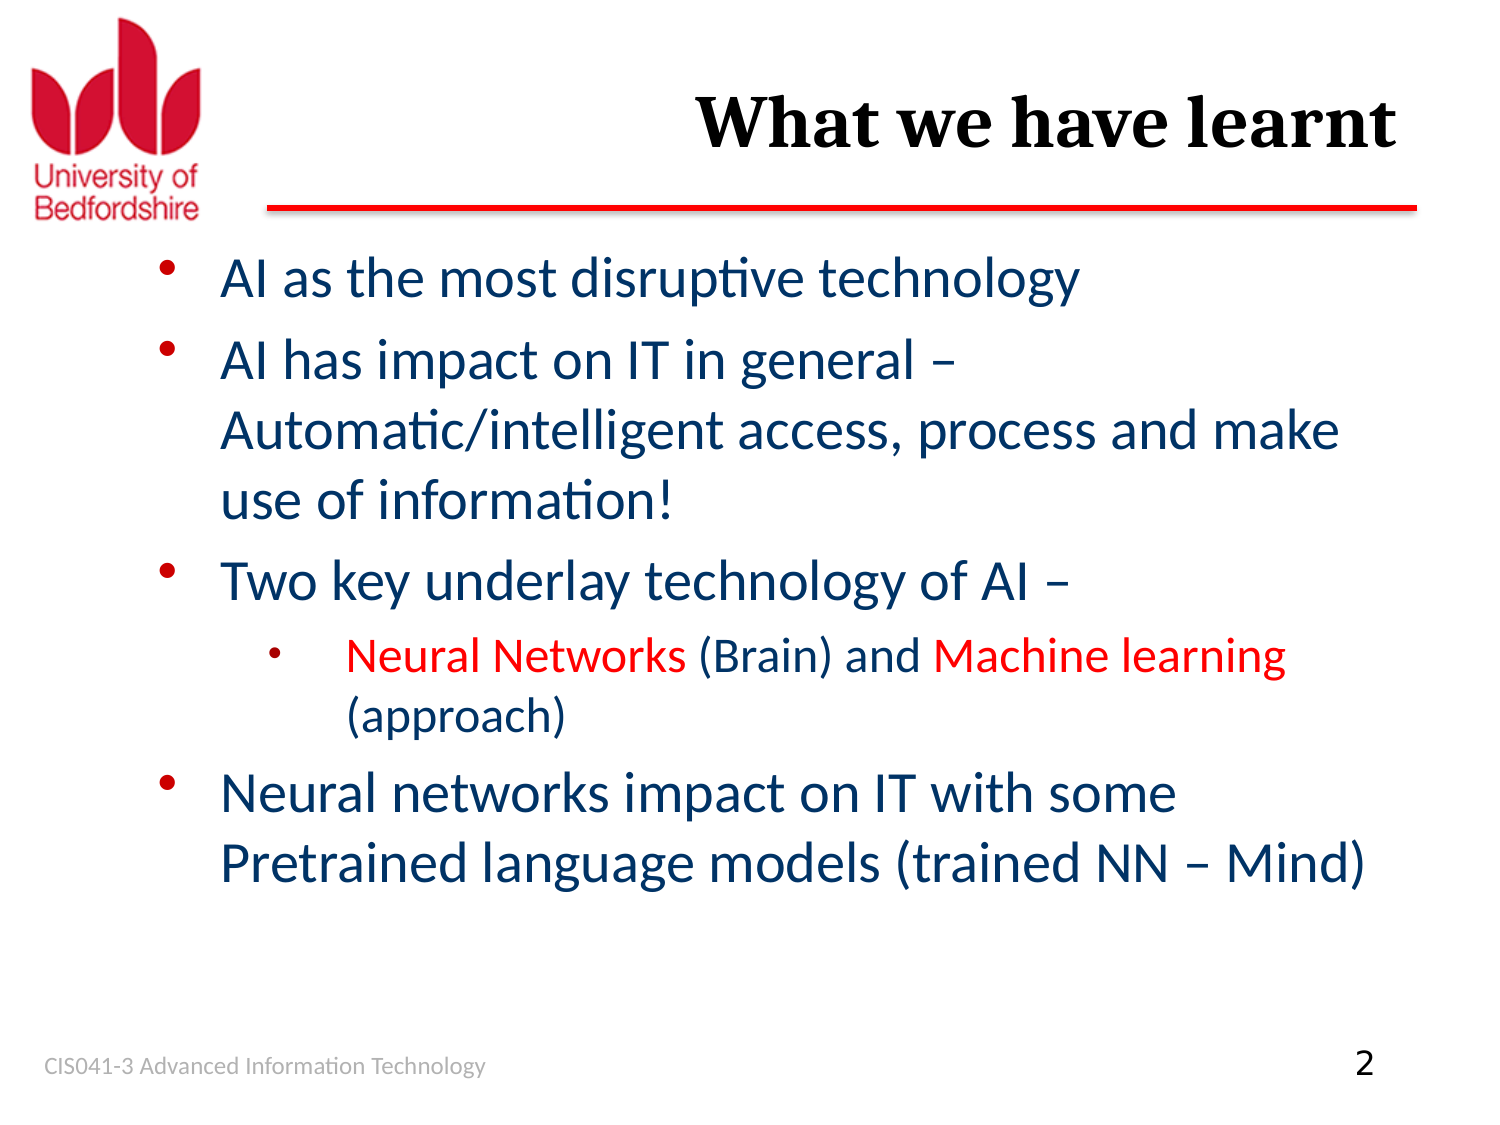

# What we have learnt
AI as the most disruptive technology
AI has impact on IT in general – Automatic/intelligent access, process and make use of information!
Two key underlay technology of AI –
Neural Networks (Brain) and Machine learning (approach)
Neural networks impact on IT with some Pretrained language models (trained NN – Mind)

CIS041-3 Advanced Information Technology